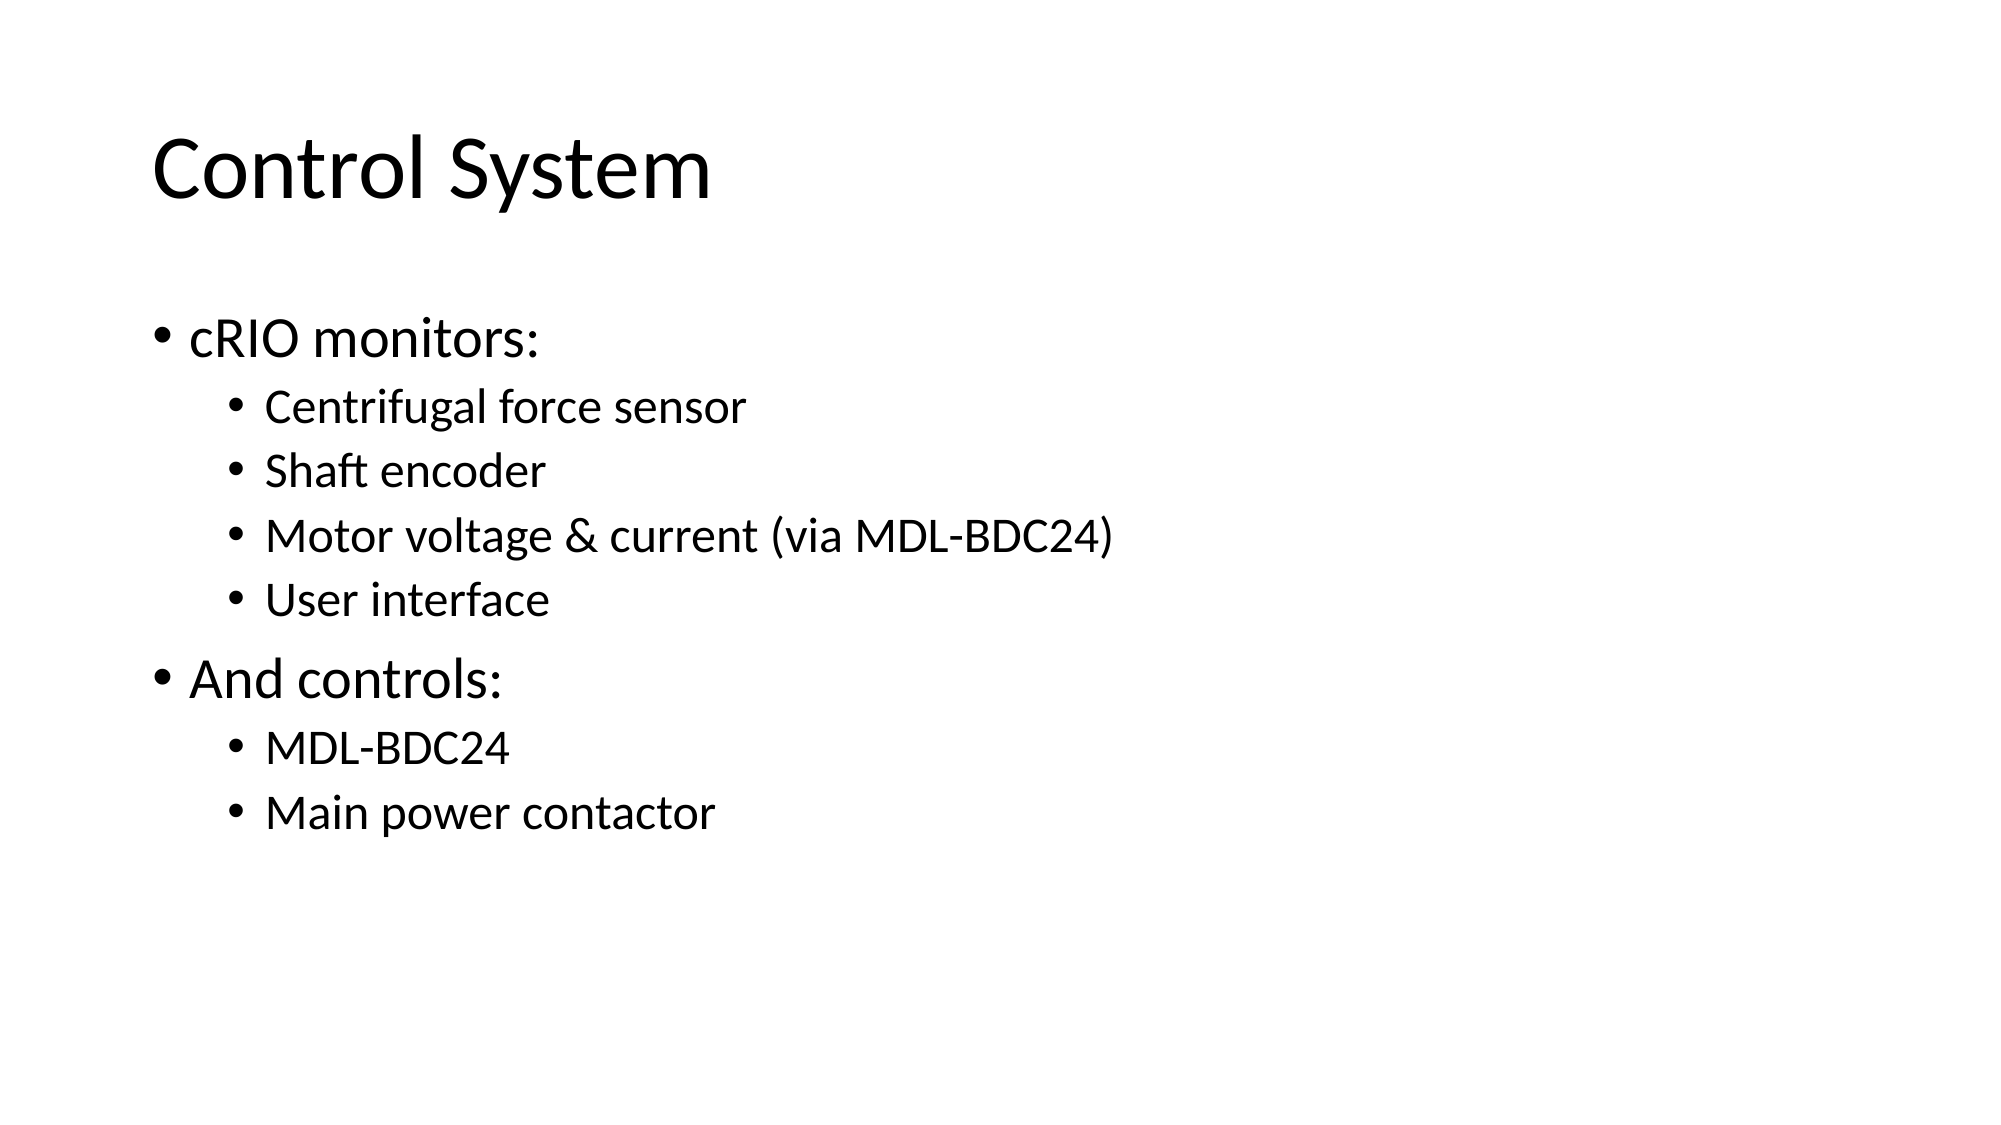

# Control System
cRIO monitors:
Centrifugal force sensor
Shaft encoder
Motor voltage & current (via MDL-BDC24)
User interface
And controls:
MDL-BDC24
Main power contactor